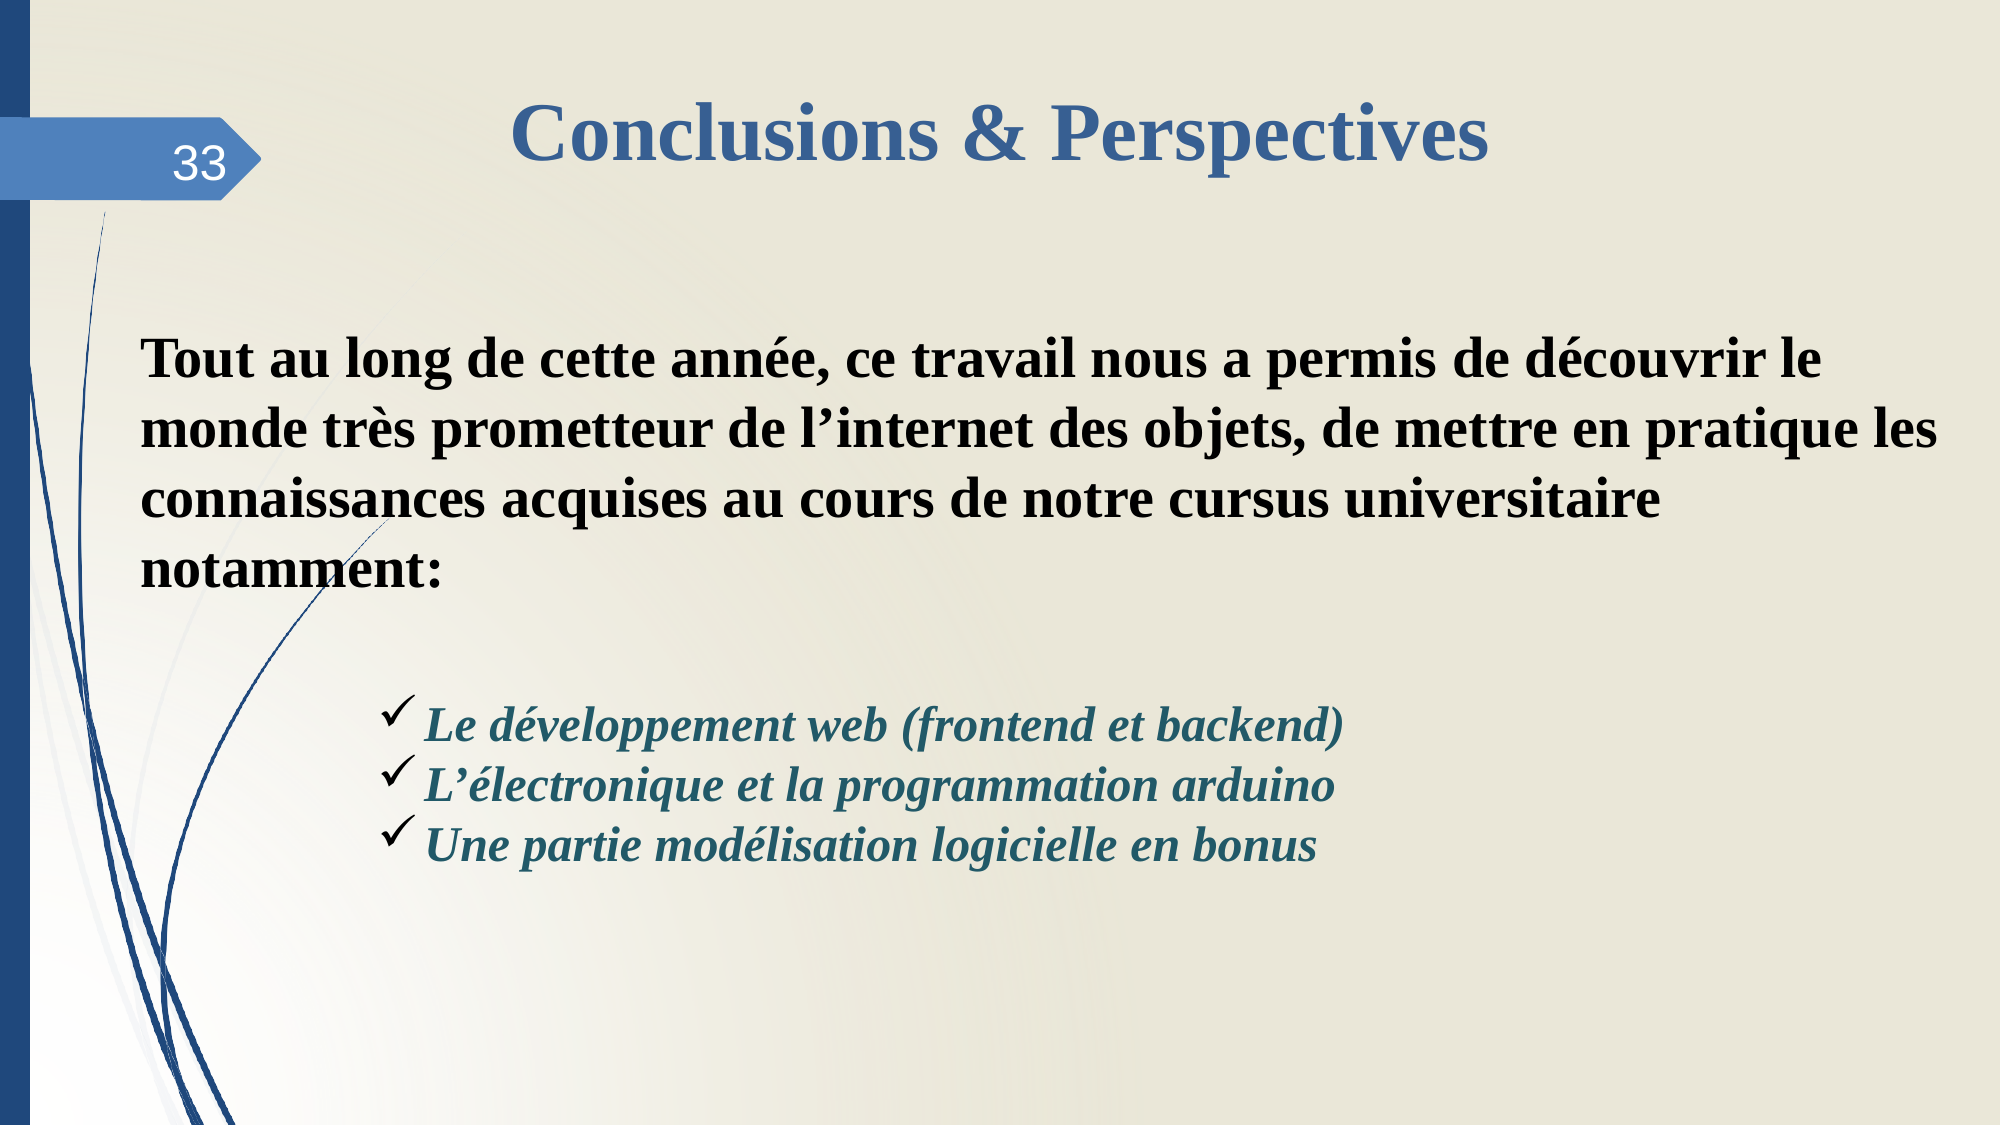

# Conclusions & Perspectives
33
Tout au long de cette année, ce travail nous a permis de découvrir le monde très prometteur de l’internet des objets, de mettre en pratique les connaissances acquises au cours de notre cursus universitaire notamment:

Le développement web (frontend et backend)
L’électronique et la programmation arduino
Une partie modélisation logicielle en bonus